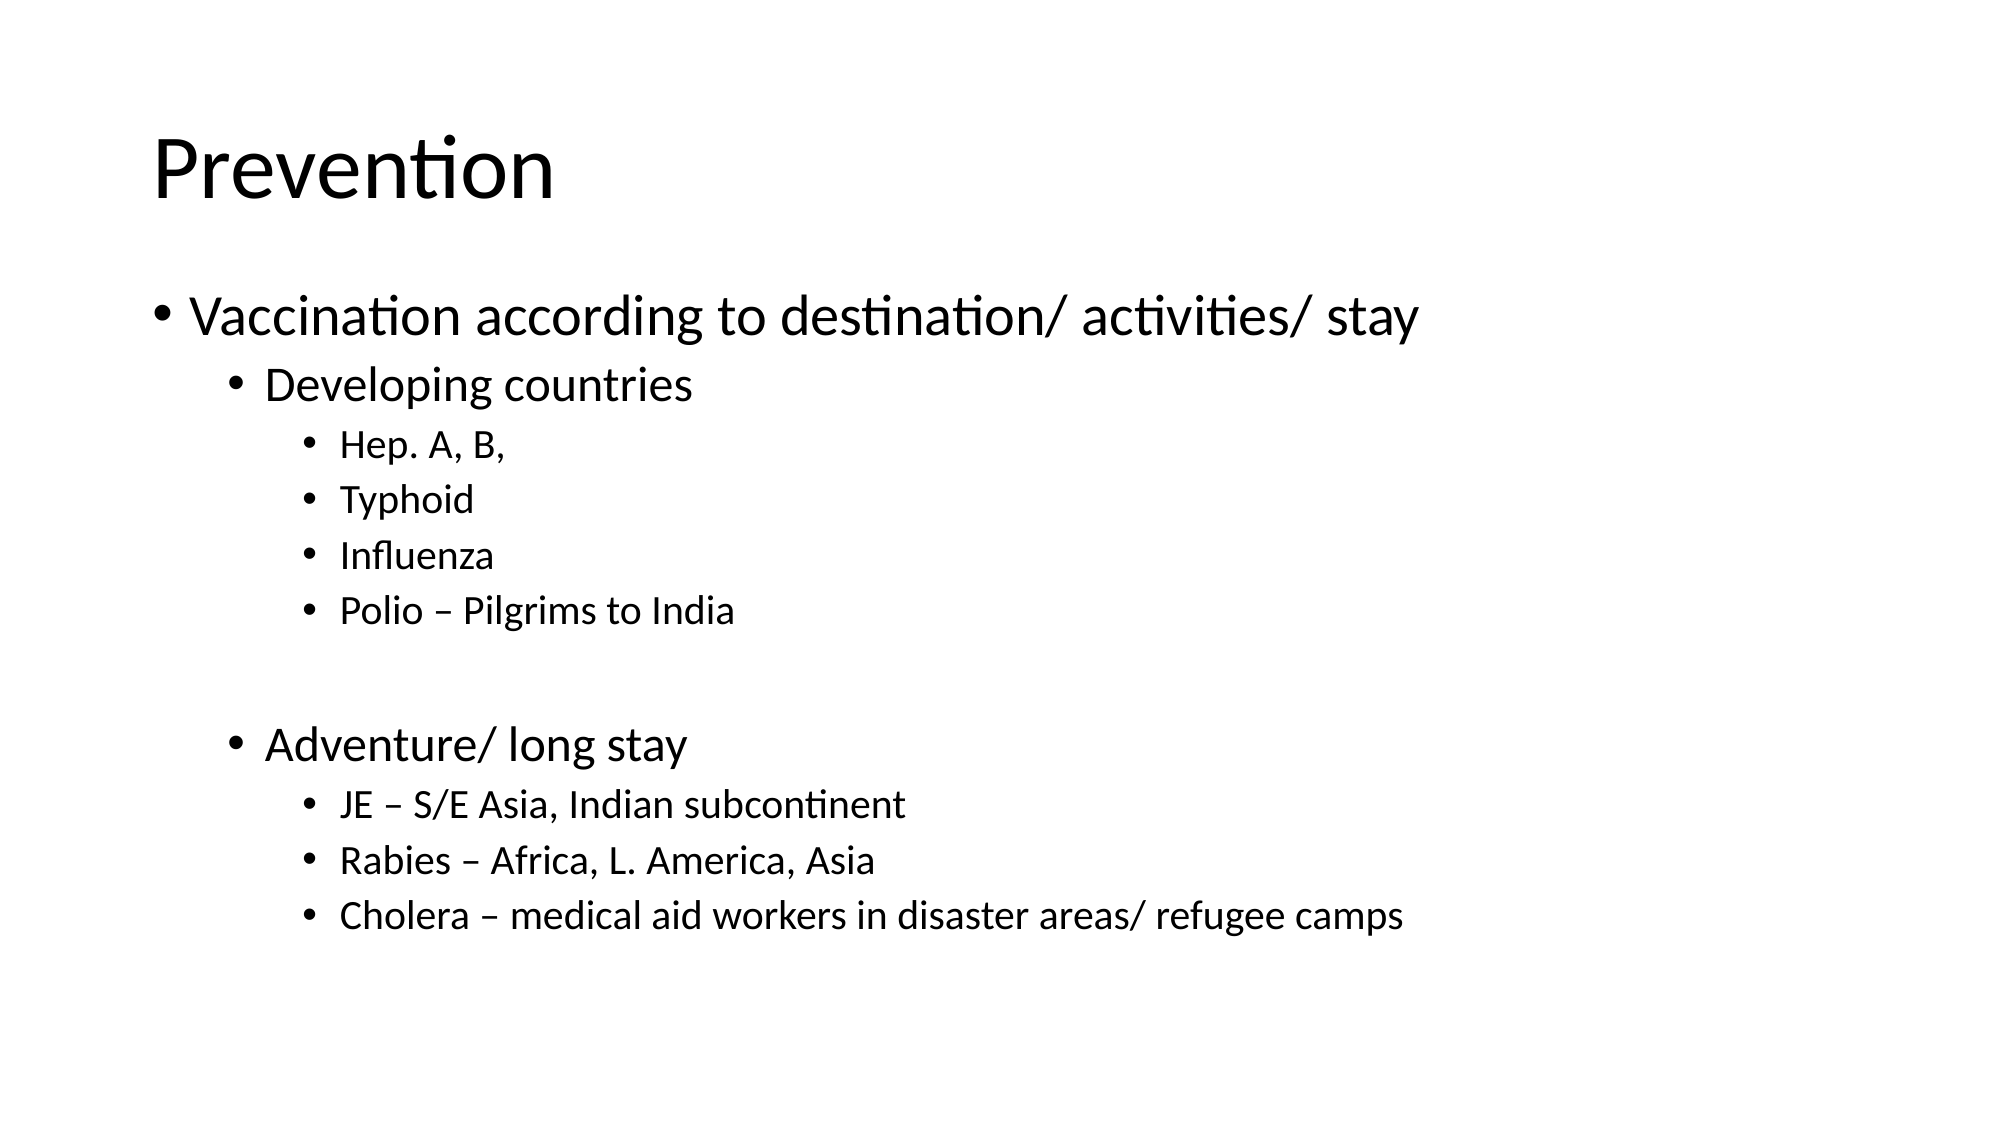

# Prevention
Vaccination according to destination/ activities/ stay
Developing countries
Hep. A, B,
Typhoid
Influenza
Polio – Pilgrims to India

Adventure/ long stay
JE – S/E Asia, Indian subcontinent
Rabies – Africa, L. America, Asia
Cholera – medical aid workers in disaster areas/ refugee camps